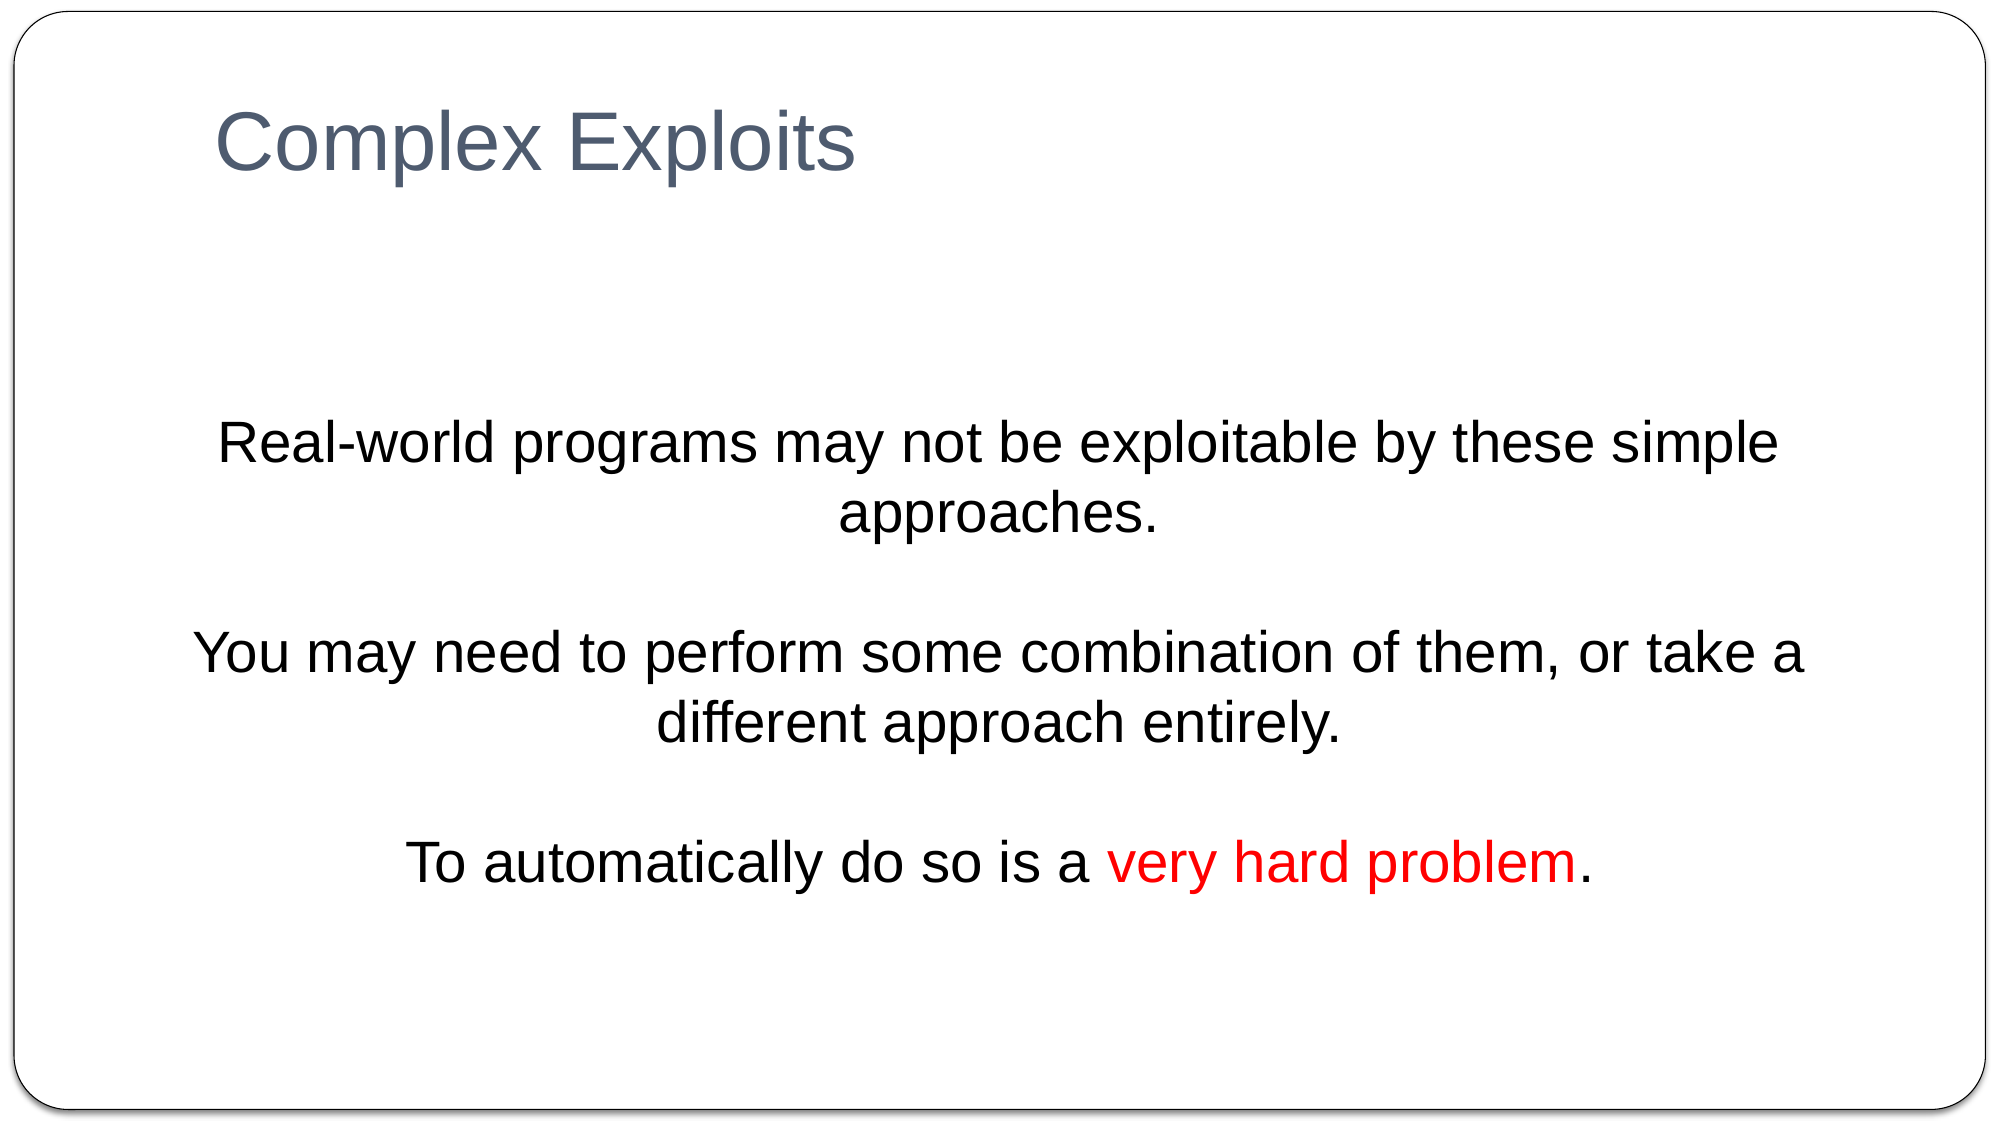

# Complex Exploits
Real-world programs may not be exploitable by these simple approaches.

You may need to perform some combination of them, or take a different approach entirely.

To automatically do so is a very hard problem.